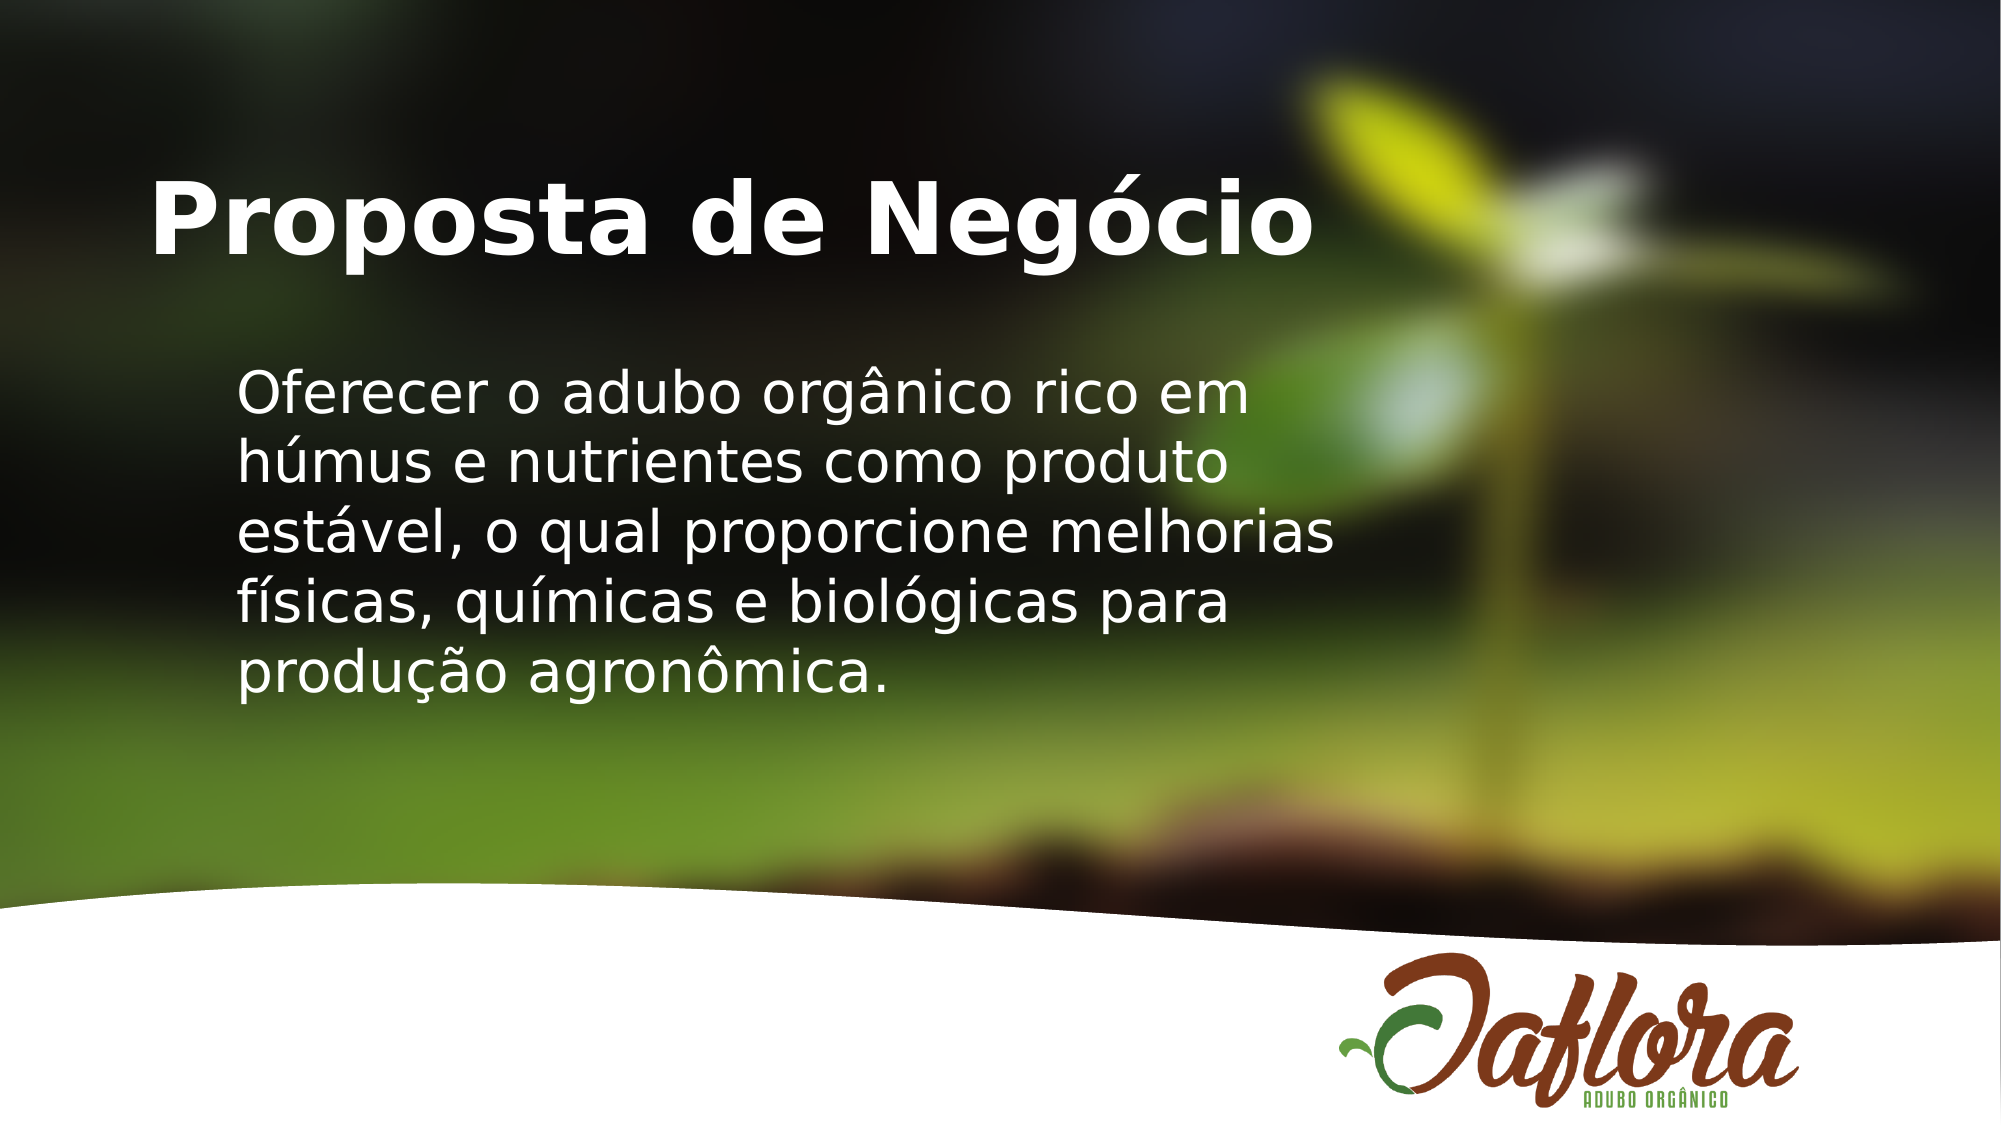

Proposta de Negócio
Oferecer o adubo orgânico rico em húmus e nutrientes como produto estável, o qual proporcione melhorias físicas, químicas e biológicas para produção agronômica.